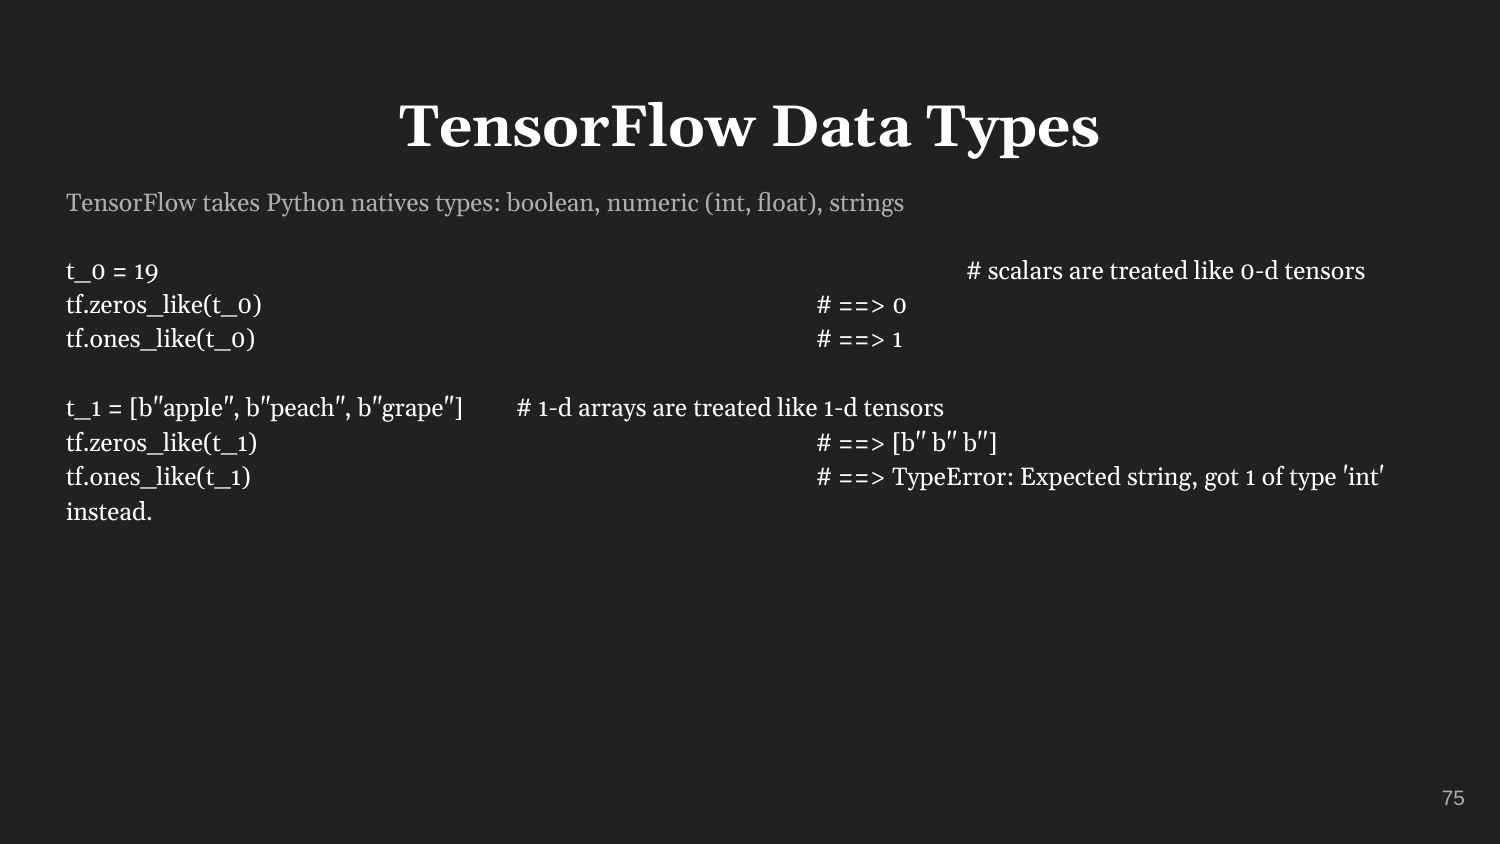

# TensorFlow Data Types
TensorFlow takes Python natives types: boolean, numeric (int, float), strings
t_0 = 19 			         			# scalars are treated like 0-d tensors
tf.zeros_like(t_0)                  			# ==> 0
tf.ones_like(t_0)                    			# ==> 1

t_1 = [b"apple", b"peach", b"grape"] 	# 1-d arrays are treated like 1-d tensors
tf.zeros_like(t_1)                   			# ==> [b'' b'' b'']
tf.ones_like(t_1)                    			# ==> TypeError: Expected string, got 1 of type 'int' instead.

75